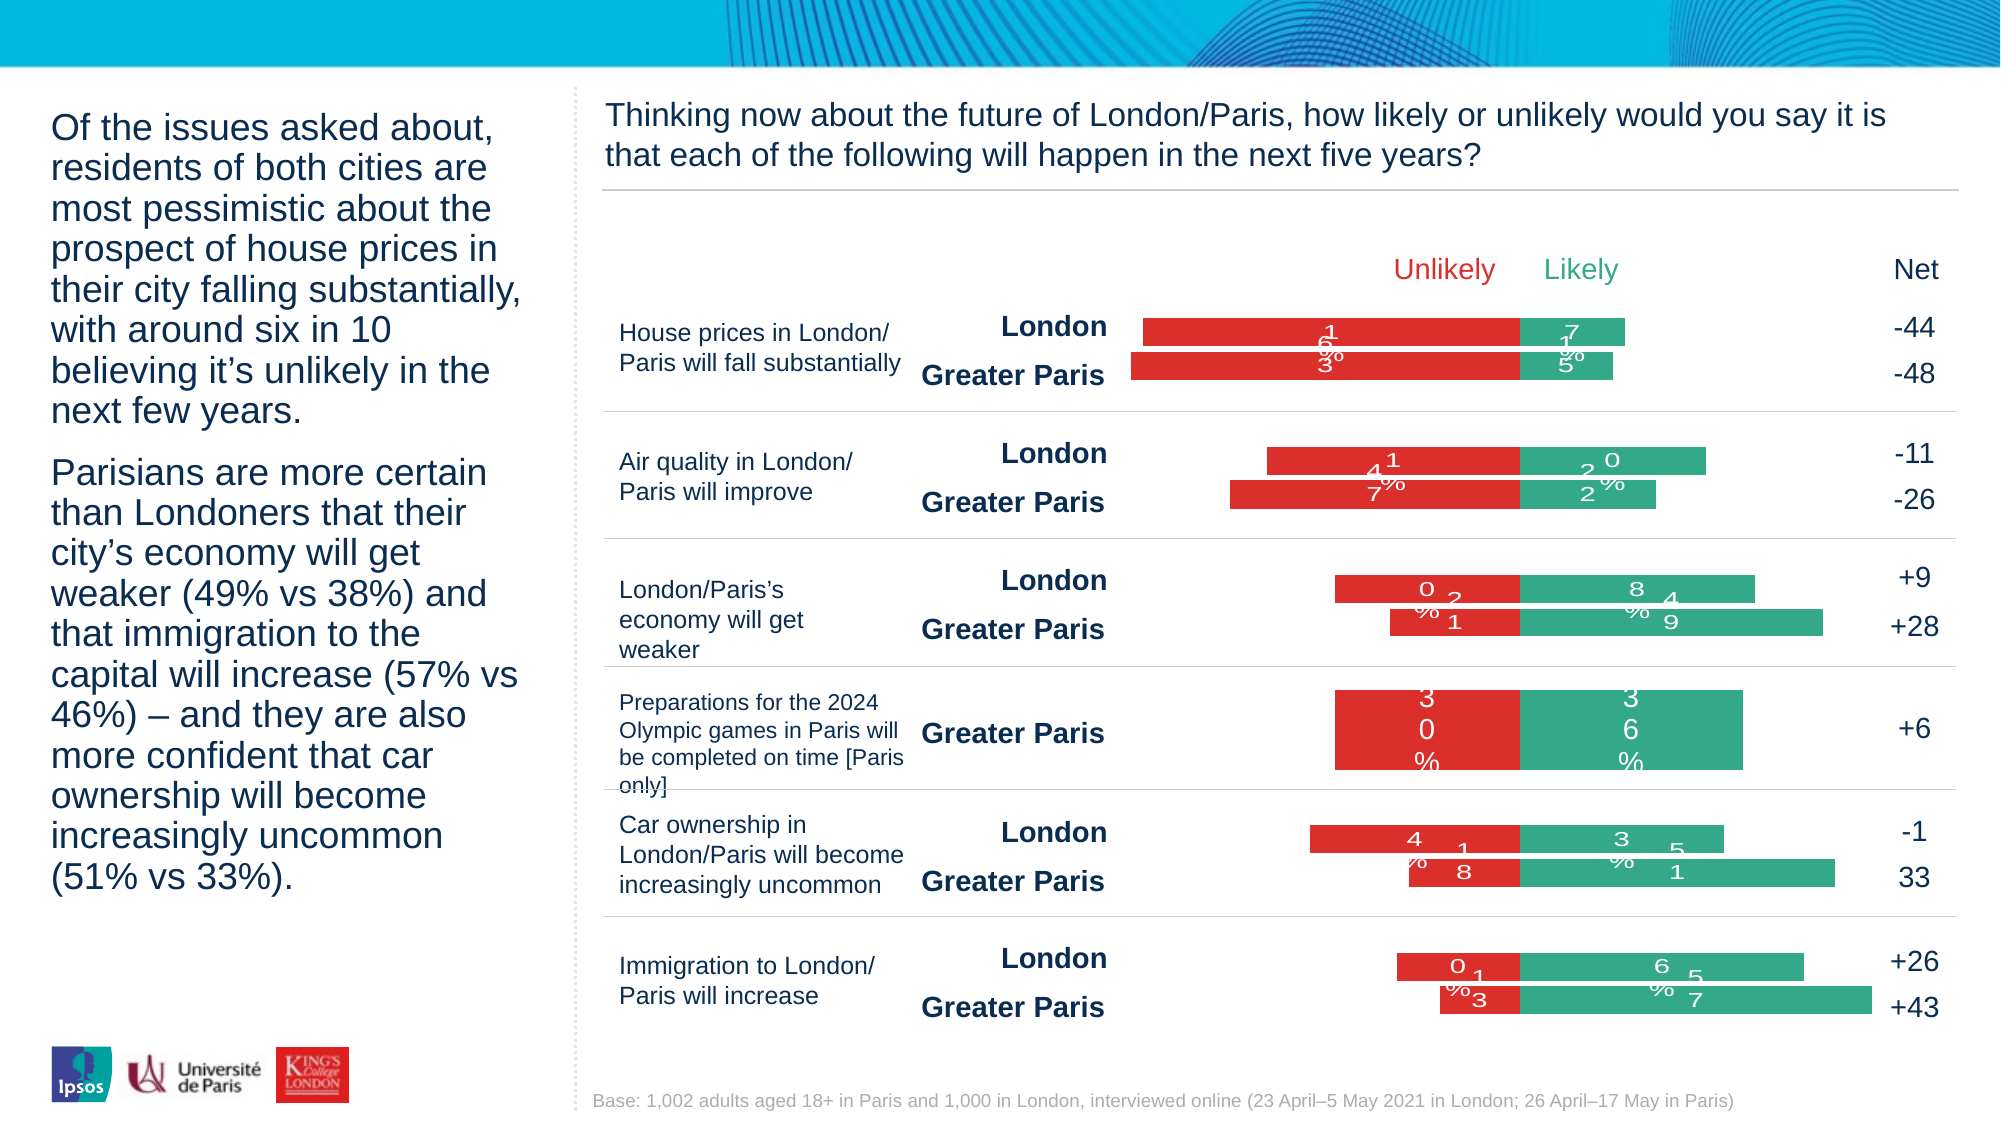

Thinking now about the future of London/Paris, how likely or unlikely would you say it is that each of the following will happen in the next five years?
Of the issues asked about, residents of both cities are most pessimistic about the prospect of house prices in their city falling substantially, with around six in 10 believing it’s unlikely in the next few years.
Parisians are more certain than Londoners that their city’s economy will get weaker (49% vs 38%) and that immigration to the capital will increase (57% vs 46%) – and they are also more confident that car ownership will become increasingly uncommon (51% vs 33%).
Unlikely
Likely
Net

### Chart

| Category | Much worse | Much better |
|---|---|---|
| Paris | -0.63 | 0.15 |
| London | -0.61 | 0.17 |
London
-44
House prices in London/
Paris will fall substantially
-48
Greater Paris
London

### Chart

| Category | Much worse | Much better |
|---|---|---|
| Paris | -0.47 | 0.22 |
| London | -0.41 | 0.3 |
-11
Air quality in London/
Paris will improve
-26
Greater Paris
+9
London

### Chart

| Category | Much worse | Much better |
|---|---|---|
| Paris | -0.21 | 0.49 |
| London | -0.3 | 0.38 |
London/Paris’s economy will get weaker
+28
Greater Paris
Preparations for the 2024 Olympic games in Paris will be completed on time [Paris only]

### Chart

| Category | Much worse | Much better |
|---|---|---|
| Paris | -0.3 | 0.36 |
+6
Greater Paris
Car ownership in London/Paris will become increasingly uncommon
-1

### Chart

| Category | Much worse | Much better |
|---|---|---|
| Paris | -0.18 | 0.51 |
| London | -0.34 | 0.33 |
London
33
Greater Paris
London

### Chart

| Category | Much worse | Much better |
|---|---|---|
| Paris | -0.13 | 0.57 |
| London | -0.2 | 0.46 |
+26
Immigration to London/
Paris will increase
+43
Greater Paris
Base: 1,002 adults aged 18+ in Paris and 1,000 in London, interviewed online (23 April–5 May 2021 in London; 26 April–17 May in Paris)